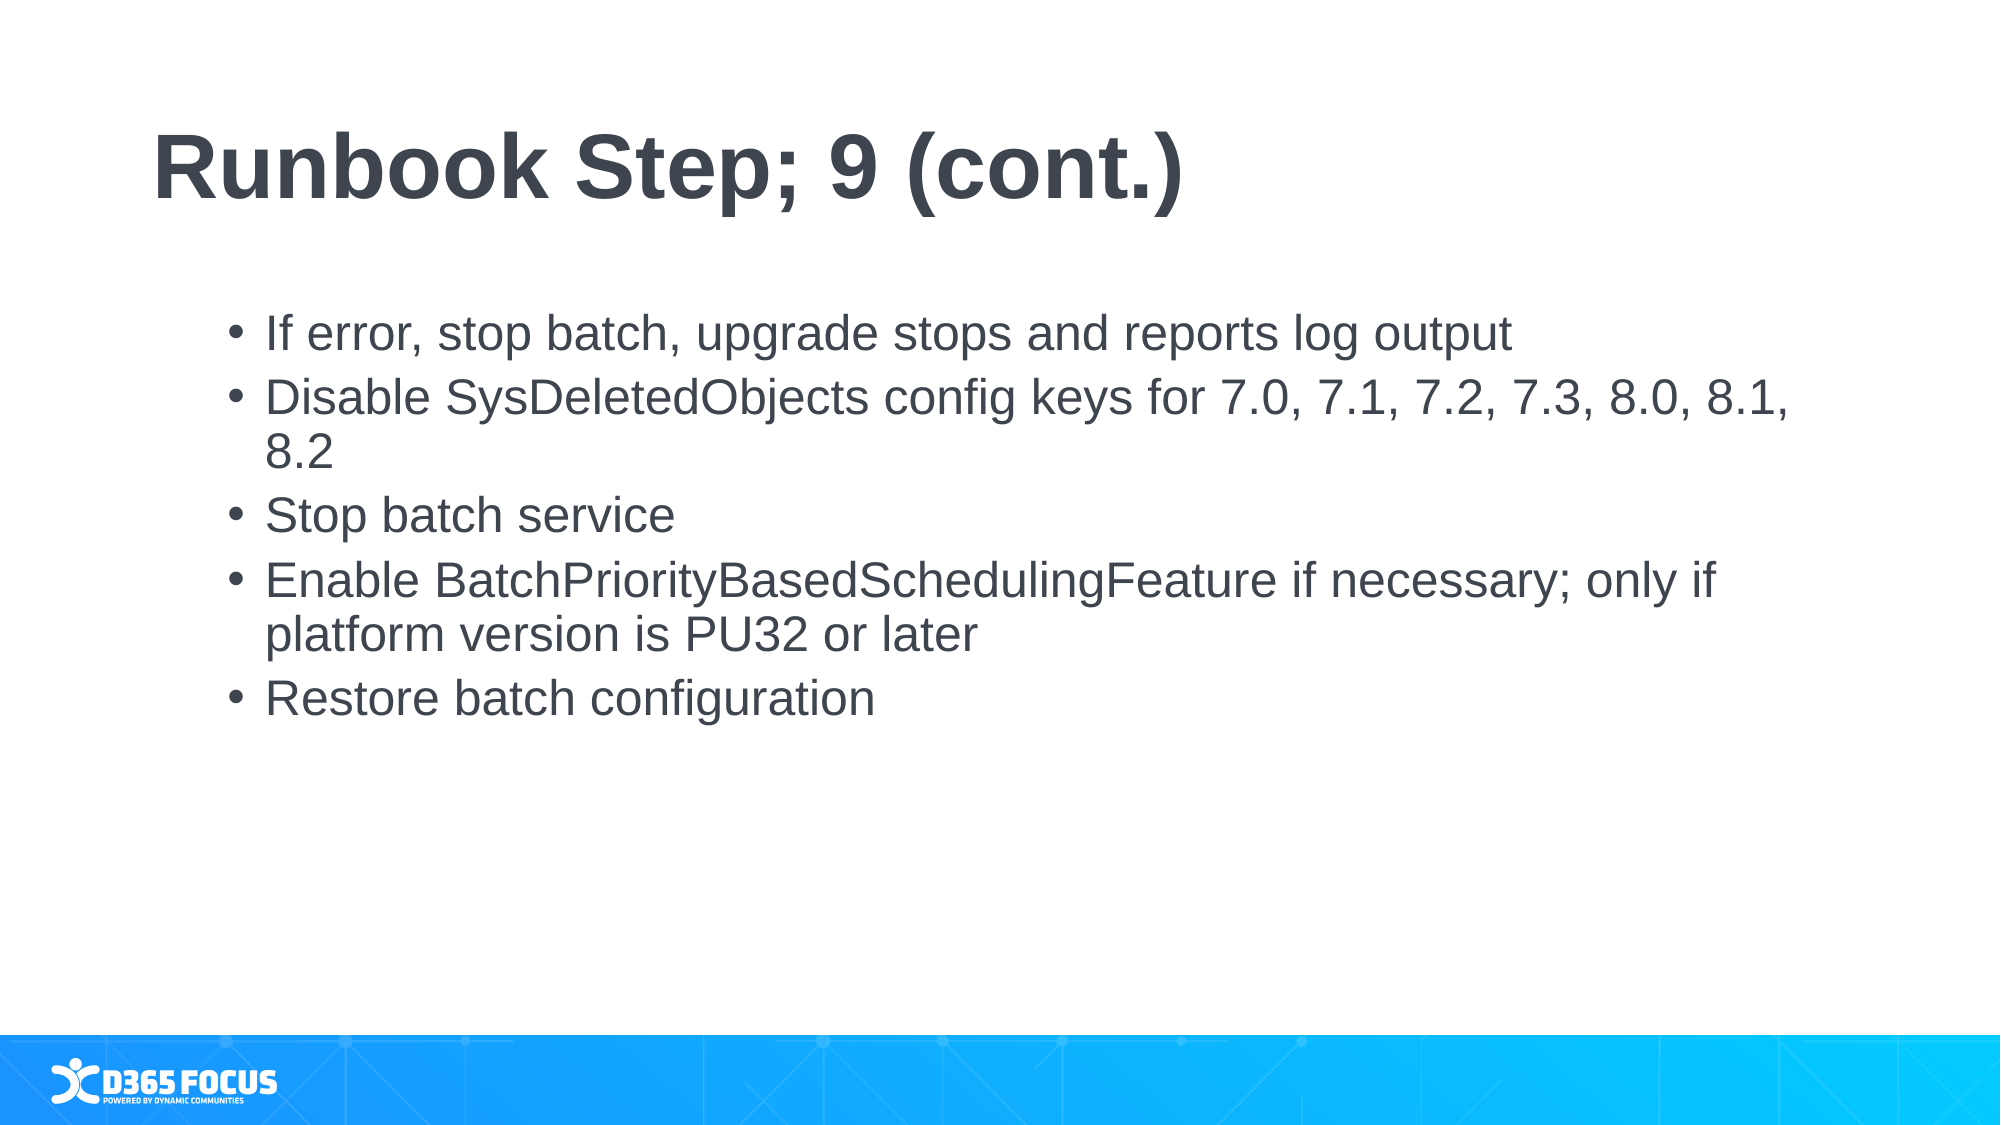

# Runbook Step; 9 (cont.)
If error, stop batch, upgrade stops and reports log output
Disable SysDeletedObjects config keys for 7.0, 7.1, 7.2, 7.3, 8.0, 8.1, 8.2
Stop batch service
Enable BatchPriorityBasedSchedulingFeature if necessary; only if platform version is PU32 or later
Restore batch configuration